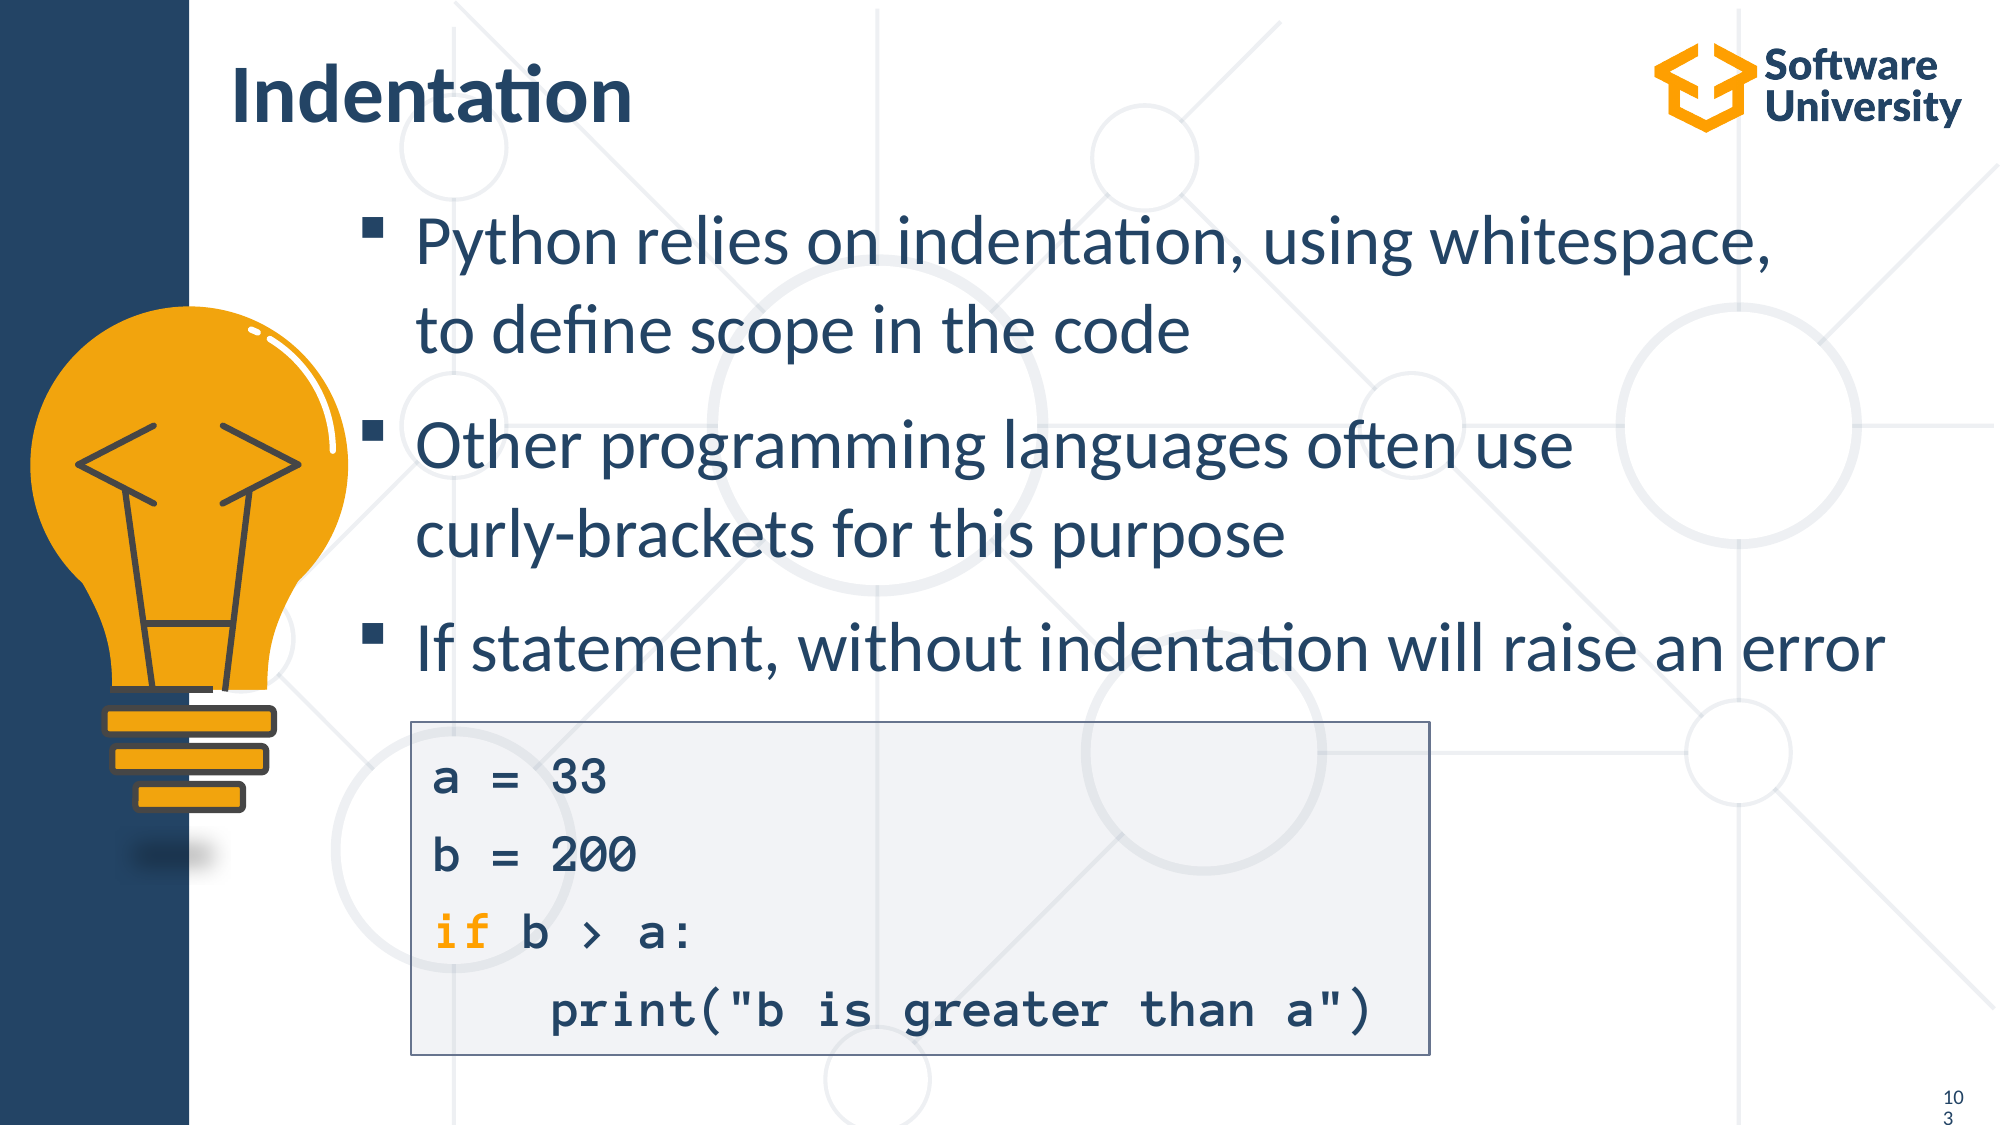

# Indentation
Python relies on indentation, using whitespace,
to define scope in the code
Other programming languages often use
curly-brackets for this purpose
If statement, without indentation will raise an error
a = 33
b = 200
if b > a:
    print("b is greater than a")
103